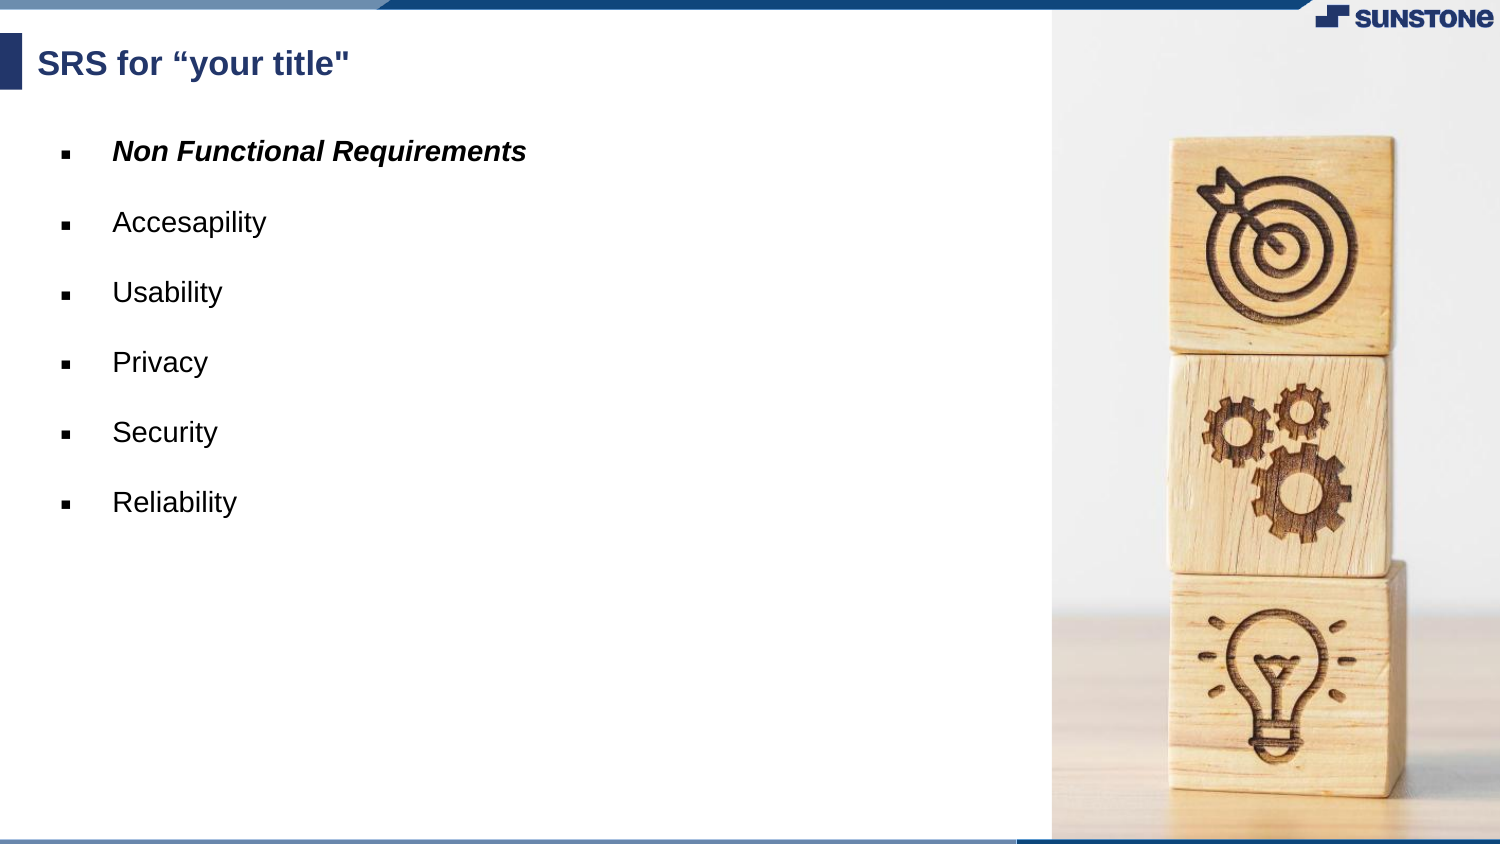

# SRS for “your title"
Non Functional Requirements
Accesapility

Usability

Privacy

Security

Reliability